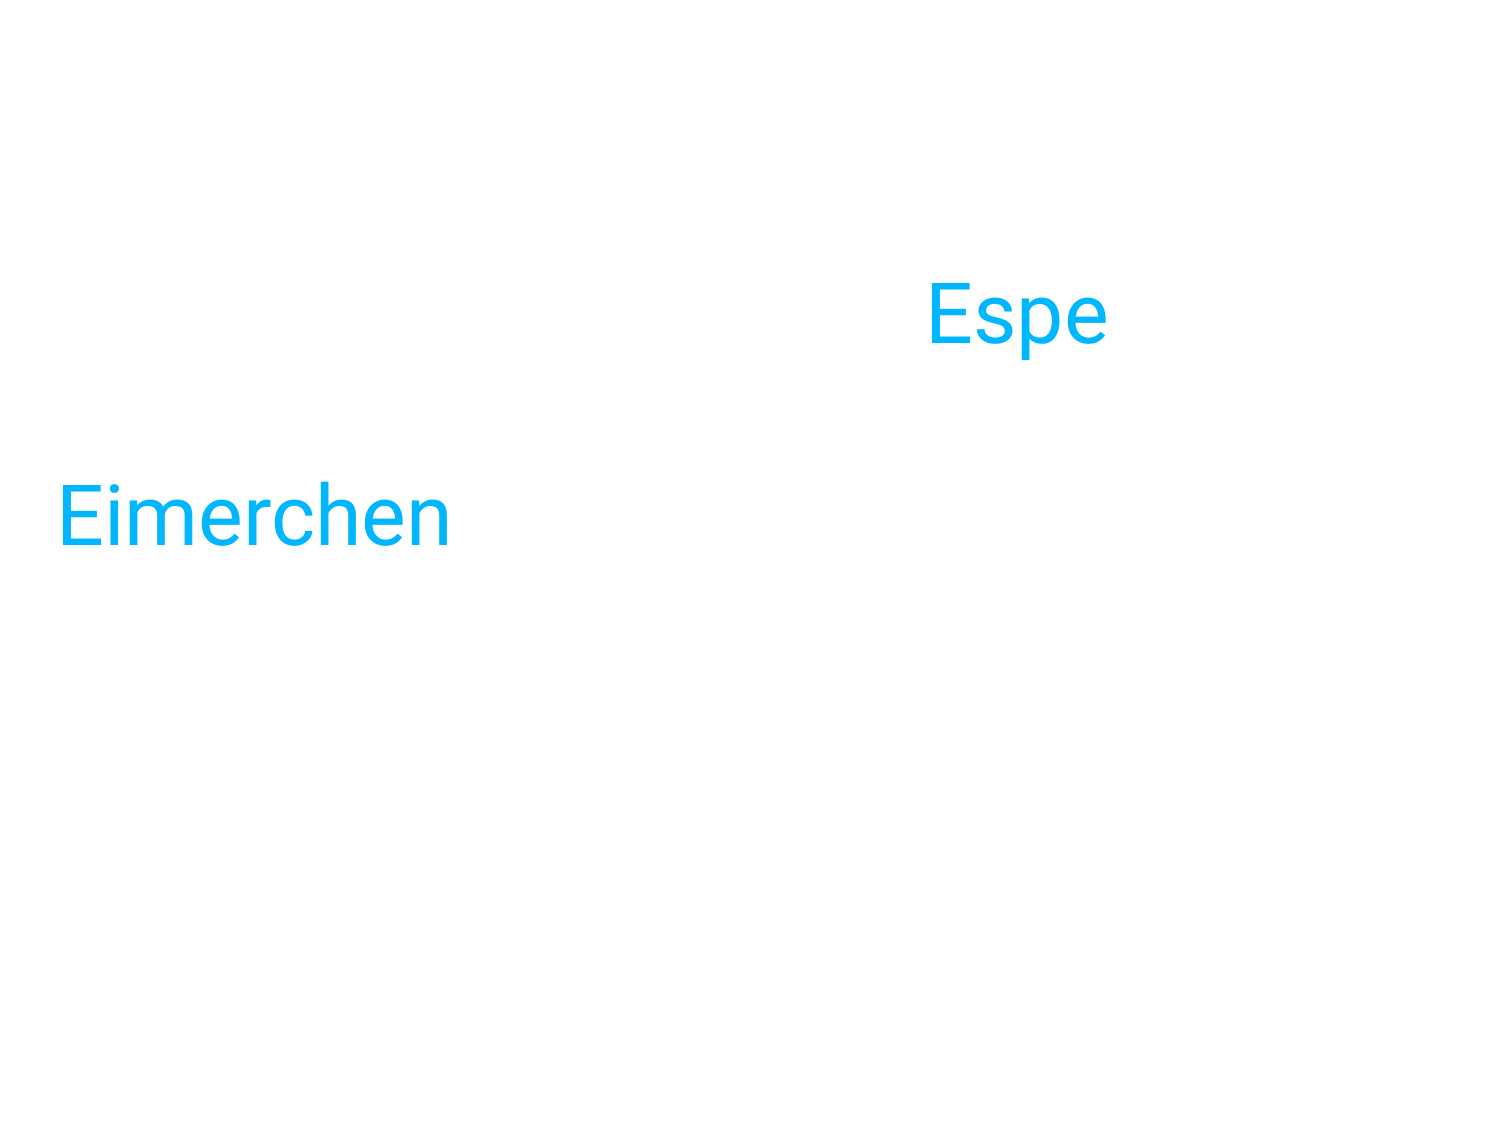

# Ich weiß nicht was soll Espe deuten, Dass ich so traurig bin; Eimerchen aus uralten Zeiten, Das kommt mir nicht aus dem Sinn.
 Schiller, Loreley, 1837